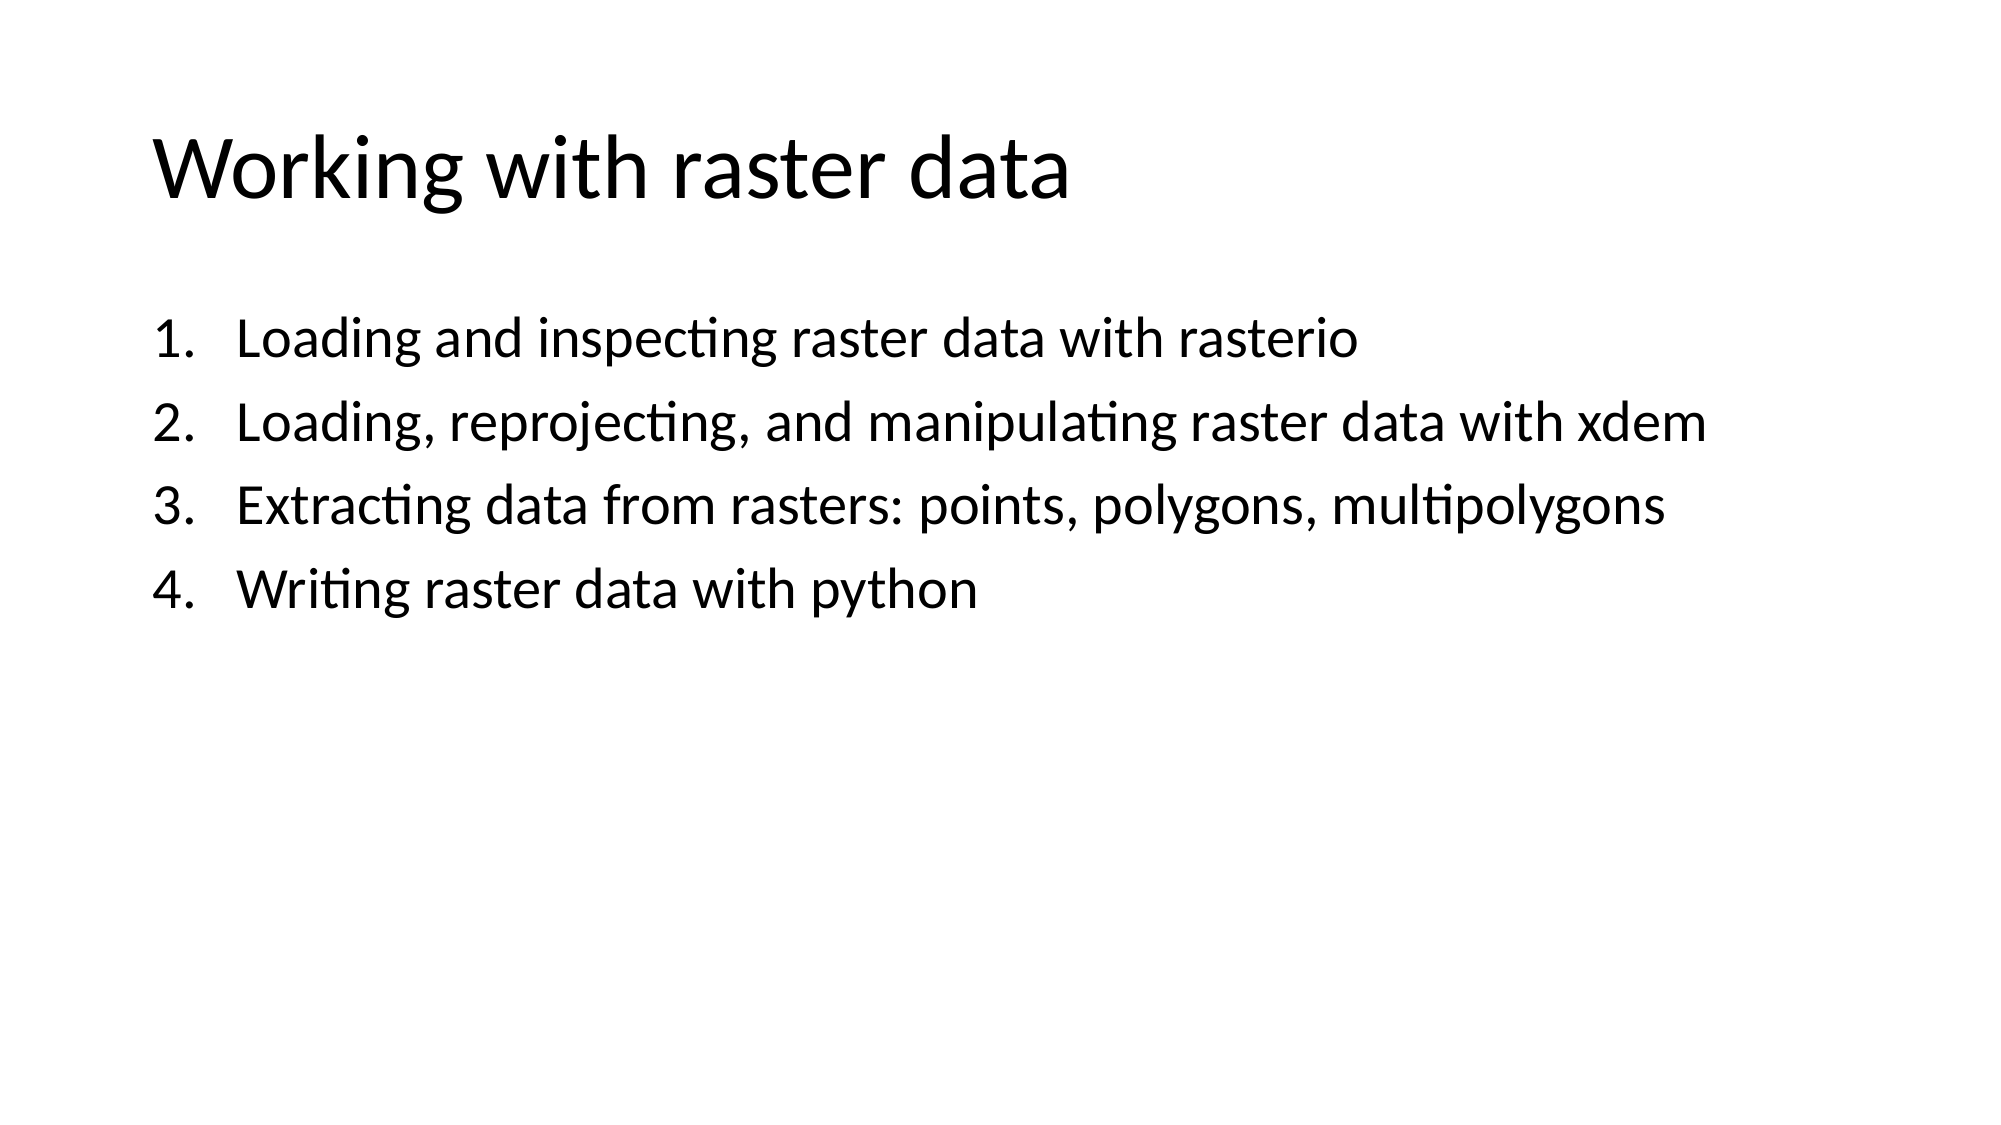

# Working with raster data
Loading and inspecting raster data with rasterio
Loading, reprojecting, and manipulating raster data with xdem
Extracting data from rasters: points, polygons, multipolygons
Writing raster data with python